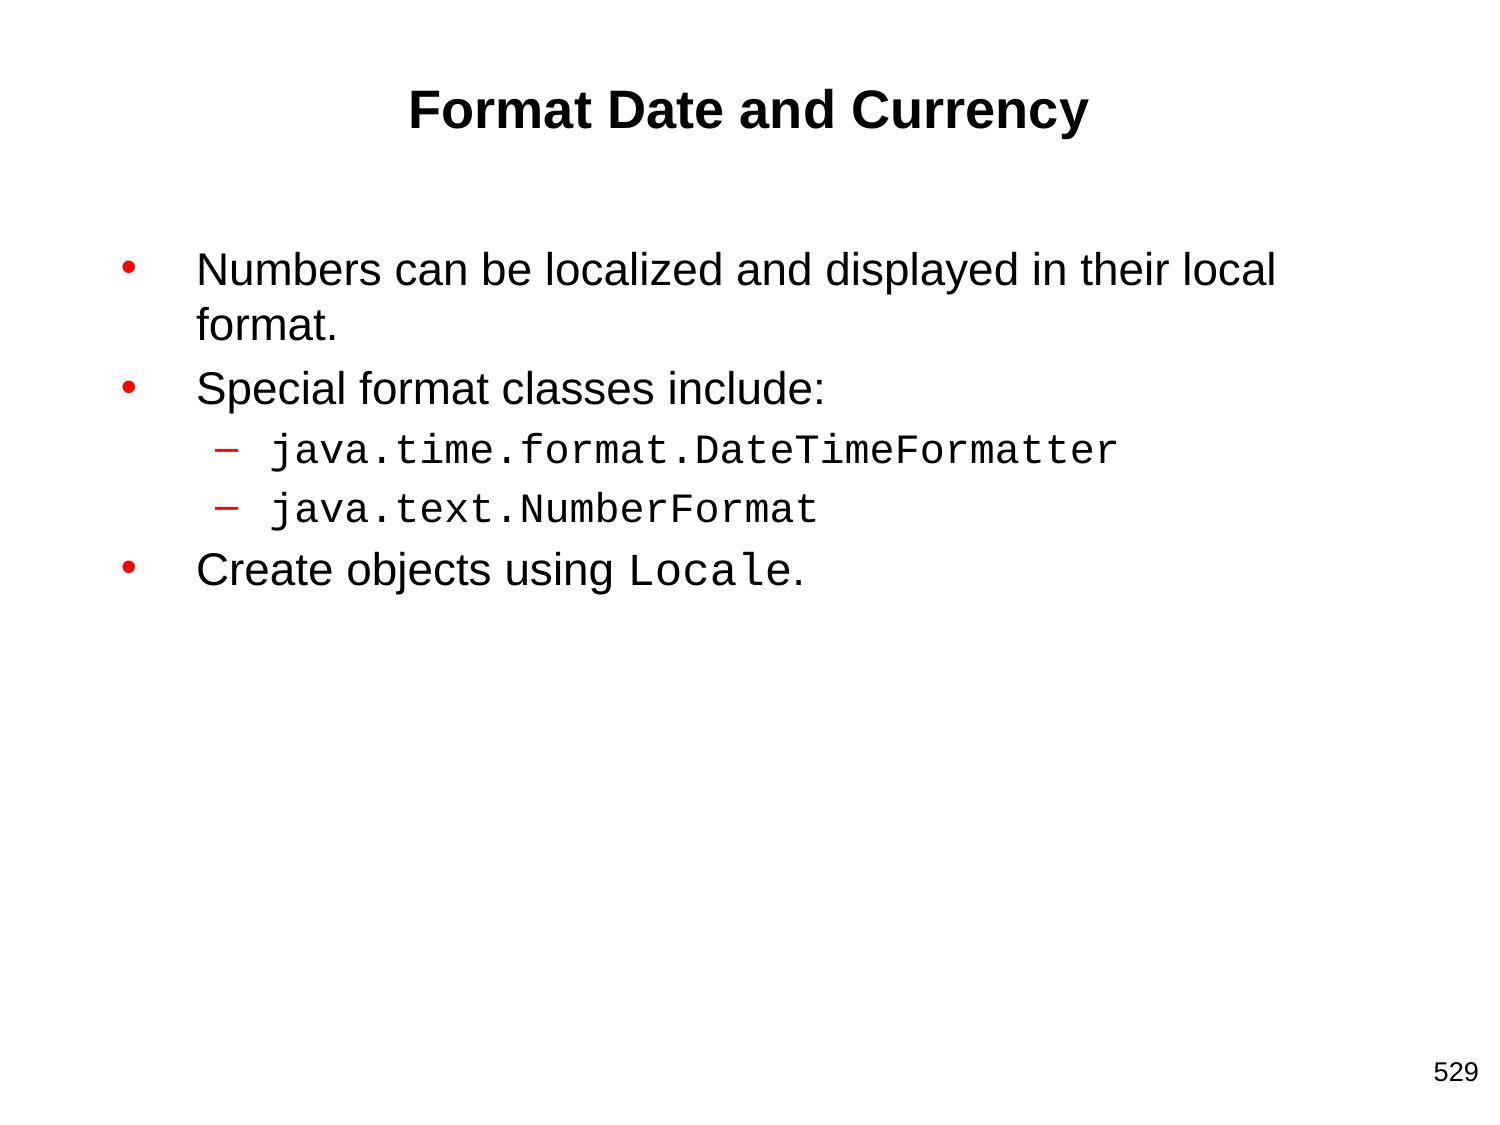

# Format Date and Currency
Numbers can be localized and displayed in their local format.
Special format classes include:
java.time.format.DateTimeFormatter
java.text.NumberFormat
Create objects using Locale.

529